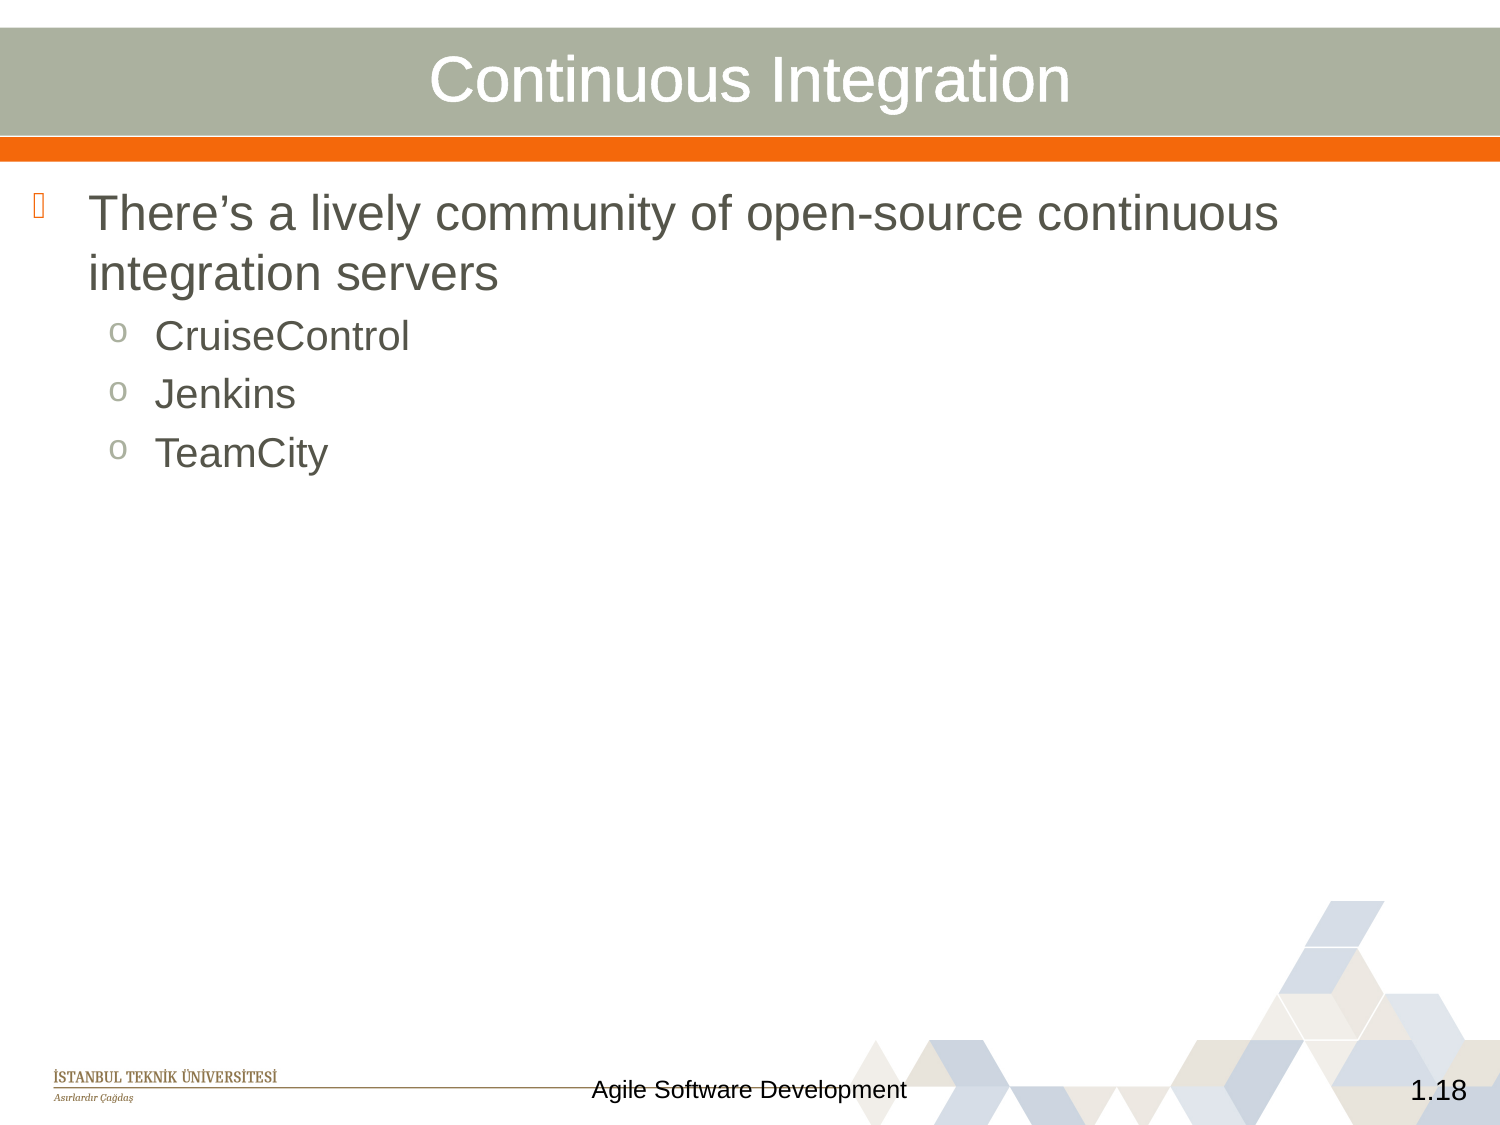

# Continuous Integration
There’s a lively community of open-source continuous integration servers
CruiseControl
Jenkins
TeamCity
Agile Software Development
1.18